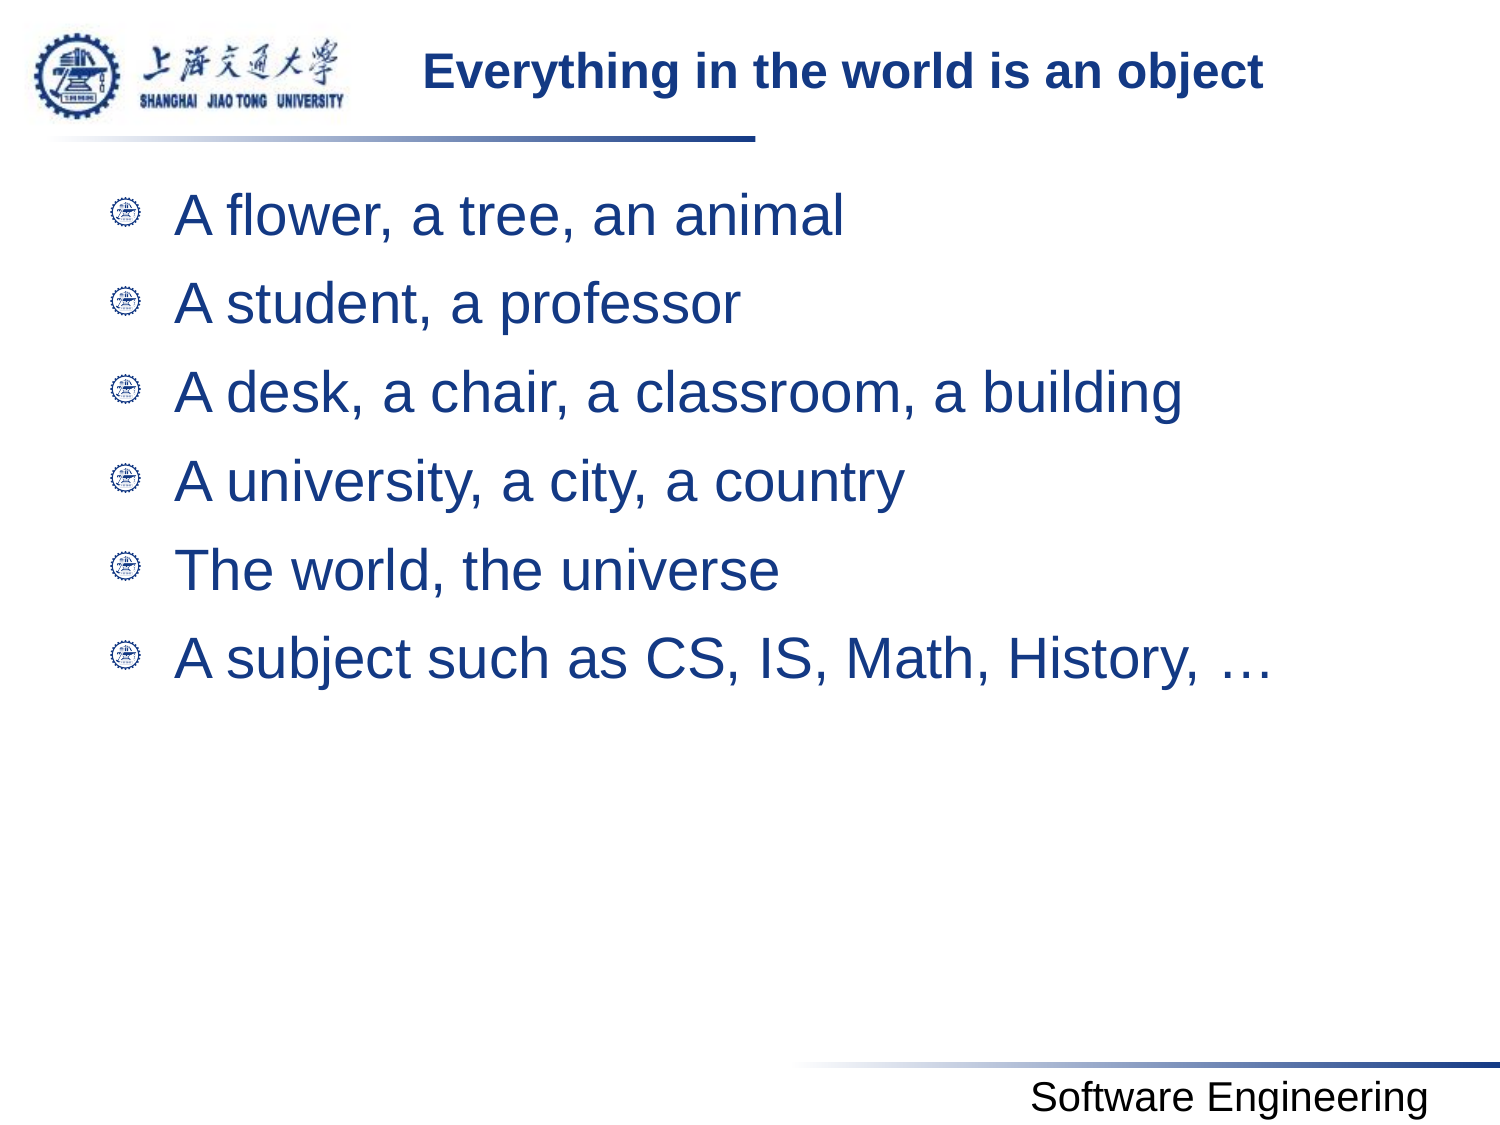

# Everything in the world is an object
A flower, a tree, an animal
A student, a professor
A desk, a chair, a classroom, a building
A university, a city, a country
The world, the universe
A subject such as CS, IS, Math, History, …